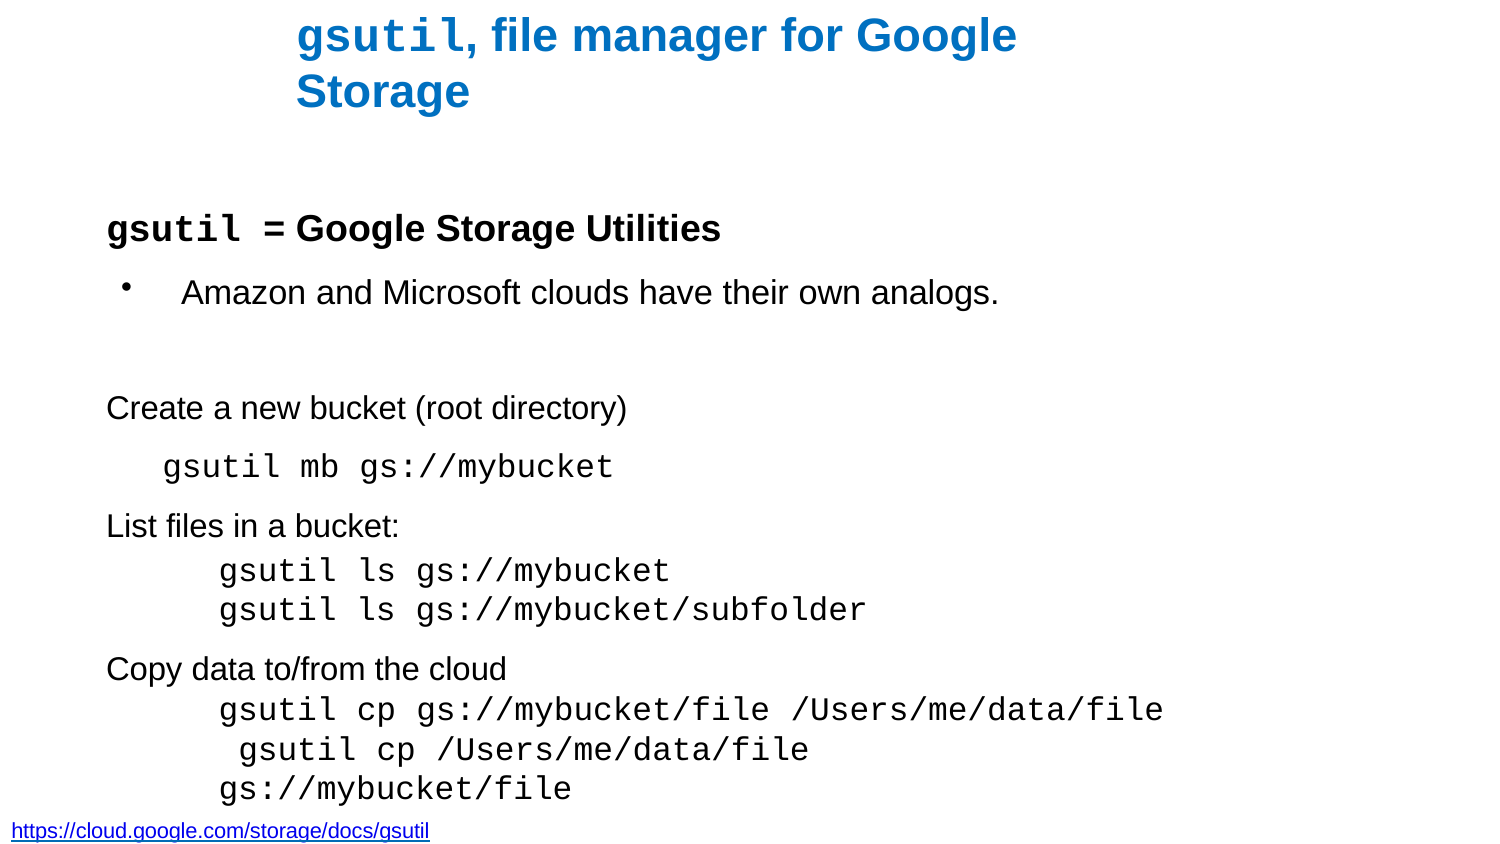

# gsutil, file manager for Google Storage
gsutil = Google Storage Utilities
Amazon and Microsoft clouds have their own analogs.

Create a new bucket (root directory)
gsutil mb gs://mybucket
List files in a bucket:
gsutil ls gs://mybucket
gsutil ls gs://mybucket/subfolder
Copy data to/from the cloud
gsutil cp gs://mybucket/file /Users/me/data/file  gsutil cp /Users/me/data/file gs://mybucket/file
https://cloud.google.com/storage/docs/gsutil